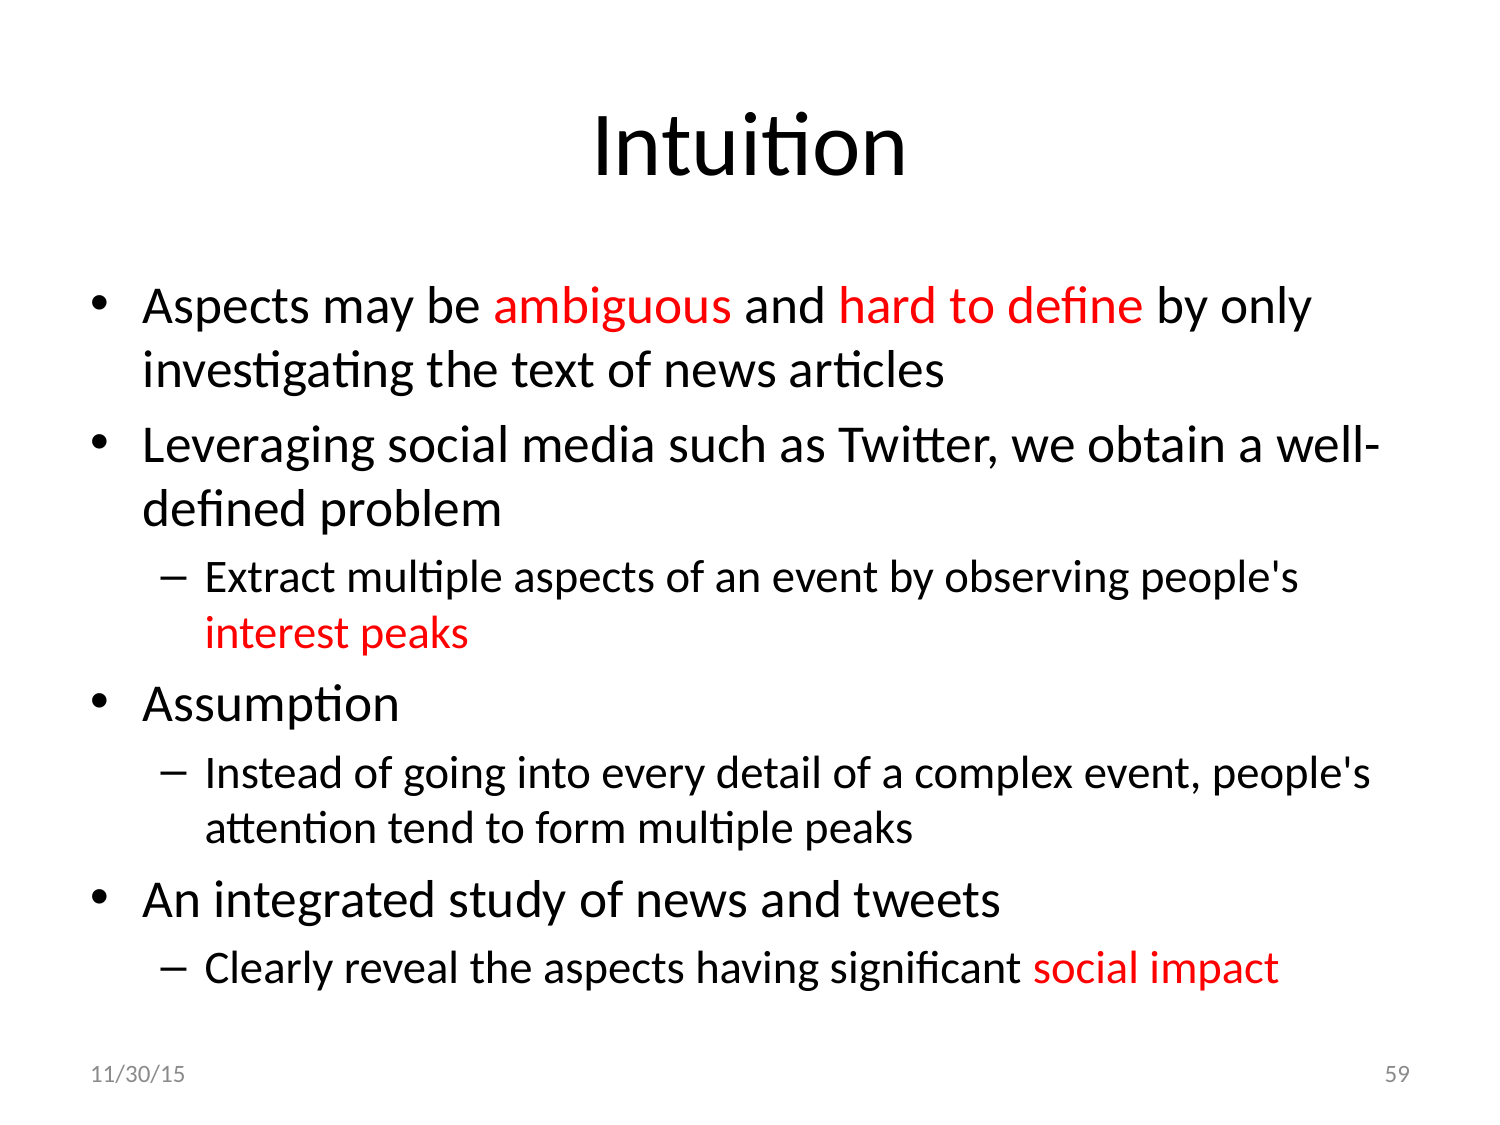

# Intuition
Aspects may be ambiguous and hard to define by only investigating the text of news articles
Leveraging social media such as Twitter, we obtain a well-defined problem
Extract multiple aspects of an event by observing people's interest peaks
Assumption
Instead of going into every detail of a complex event, people's attention tend to form multiple peaks
An integrated study of news and tweets
Clearly reveal the aspects having significant social impact
11/30/15
59